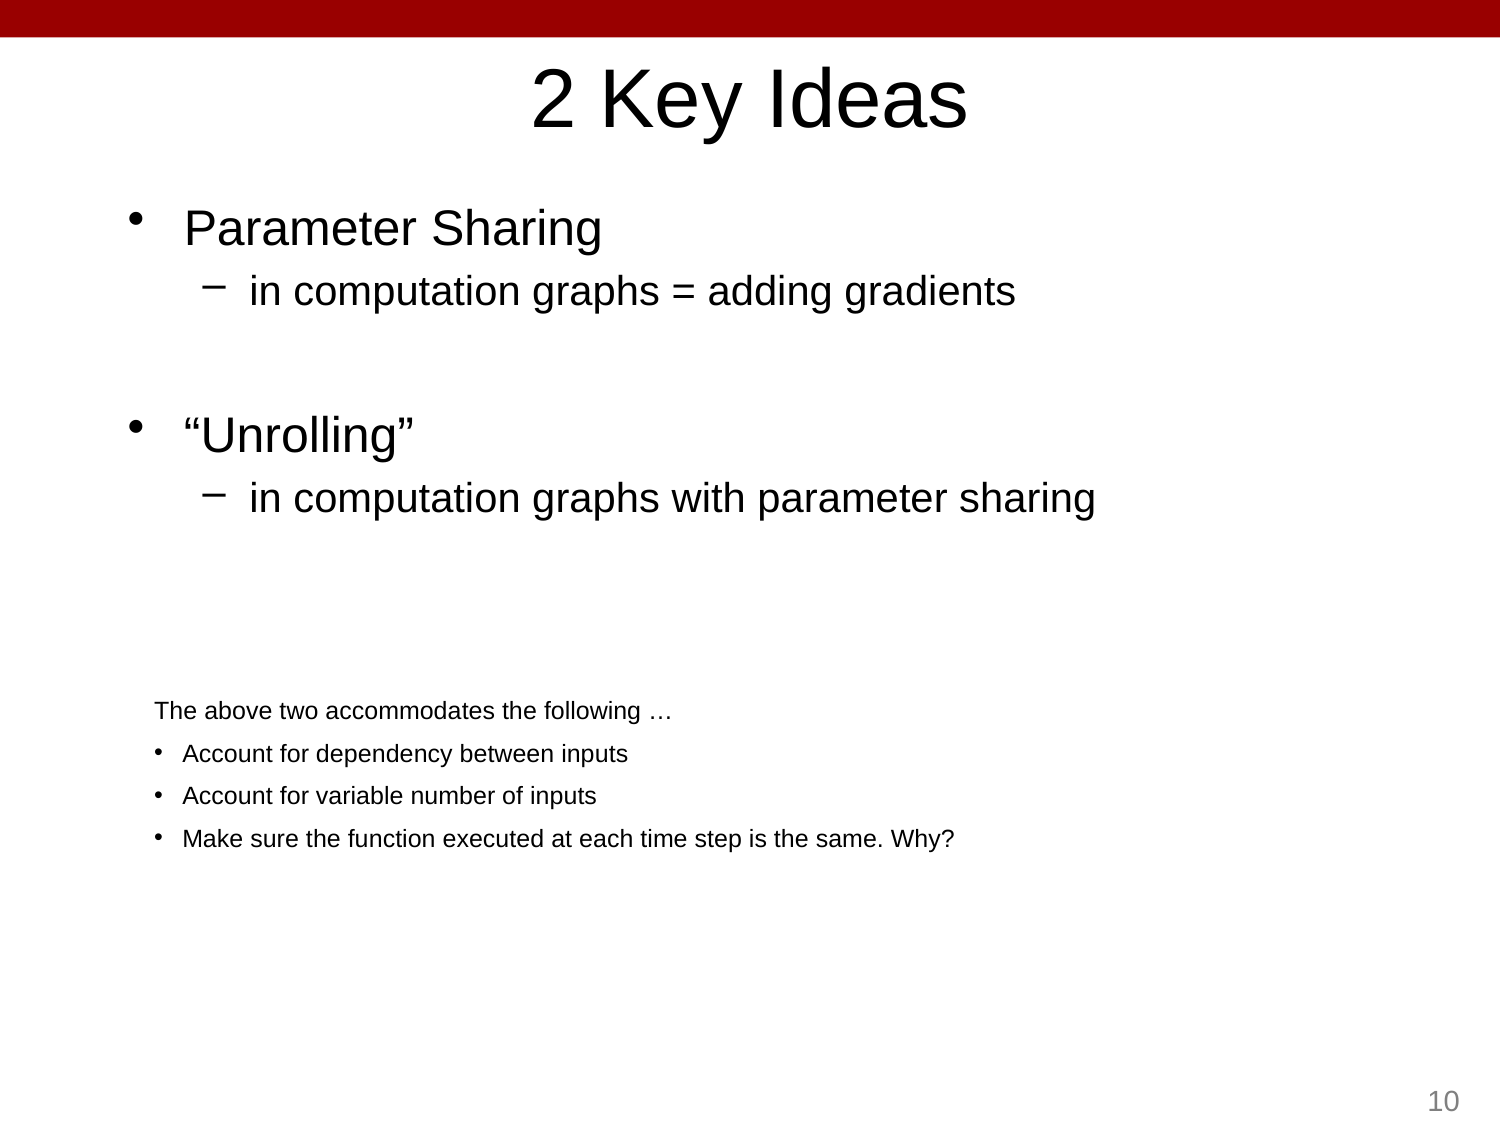

# 2 Key Ideas
Parameter Sharing
in computation graphs = adding gradients

“Unrolling”
in computation graphs with parameter sharing
The above two accommodates the following …
Account for dependency between inputs
Account for variable number of inputs
Make sure the function executed at each time step is the same. Why?
10